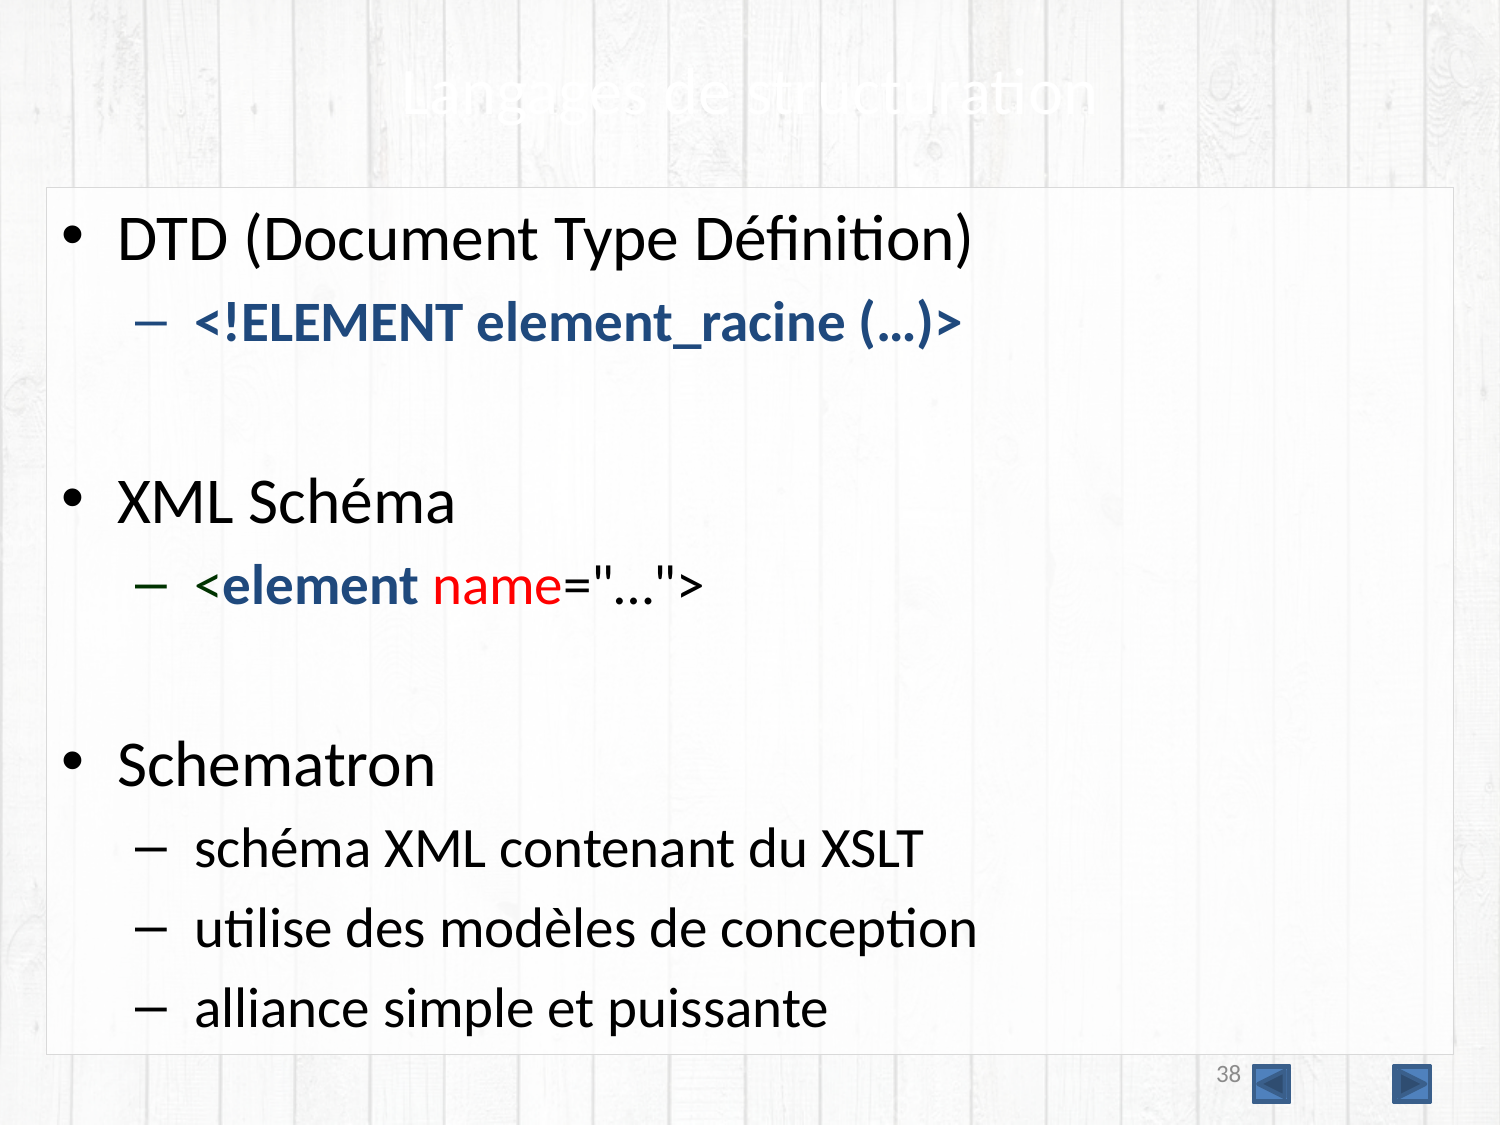

# Langages de structuration
DTD (Document Type Définition)
 <!ELEMENT element_racine (…)>

XML Schéma
 <element name="…">

Schematron
 schéma XML contenant du XSLT
 utilise des modèles de conception
 alliance simple et puissante
38